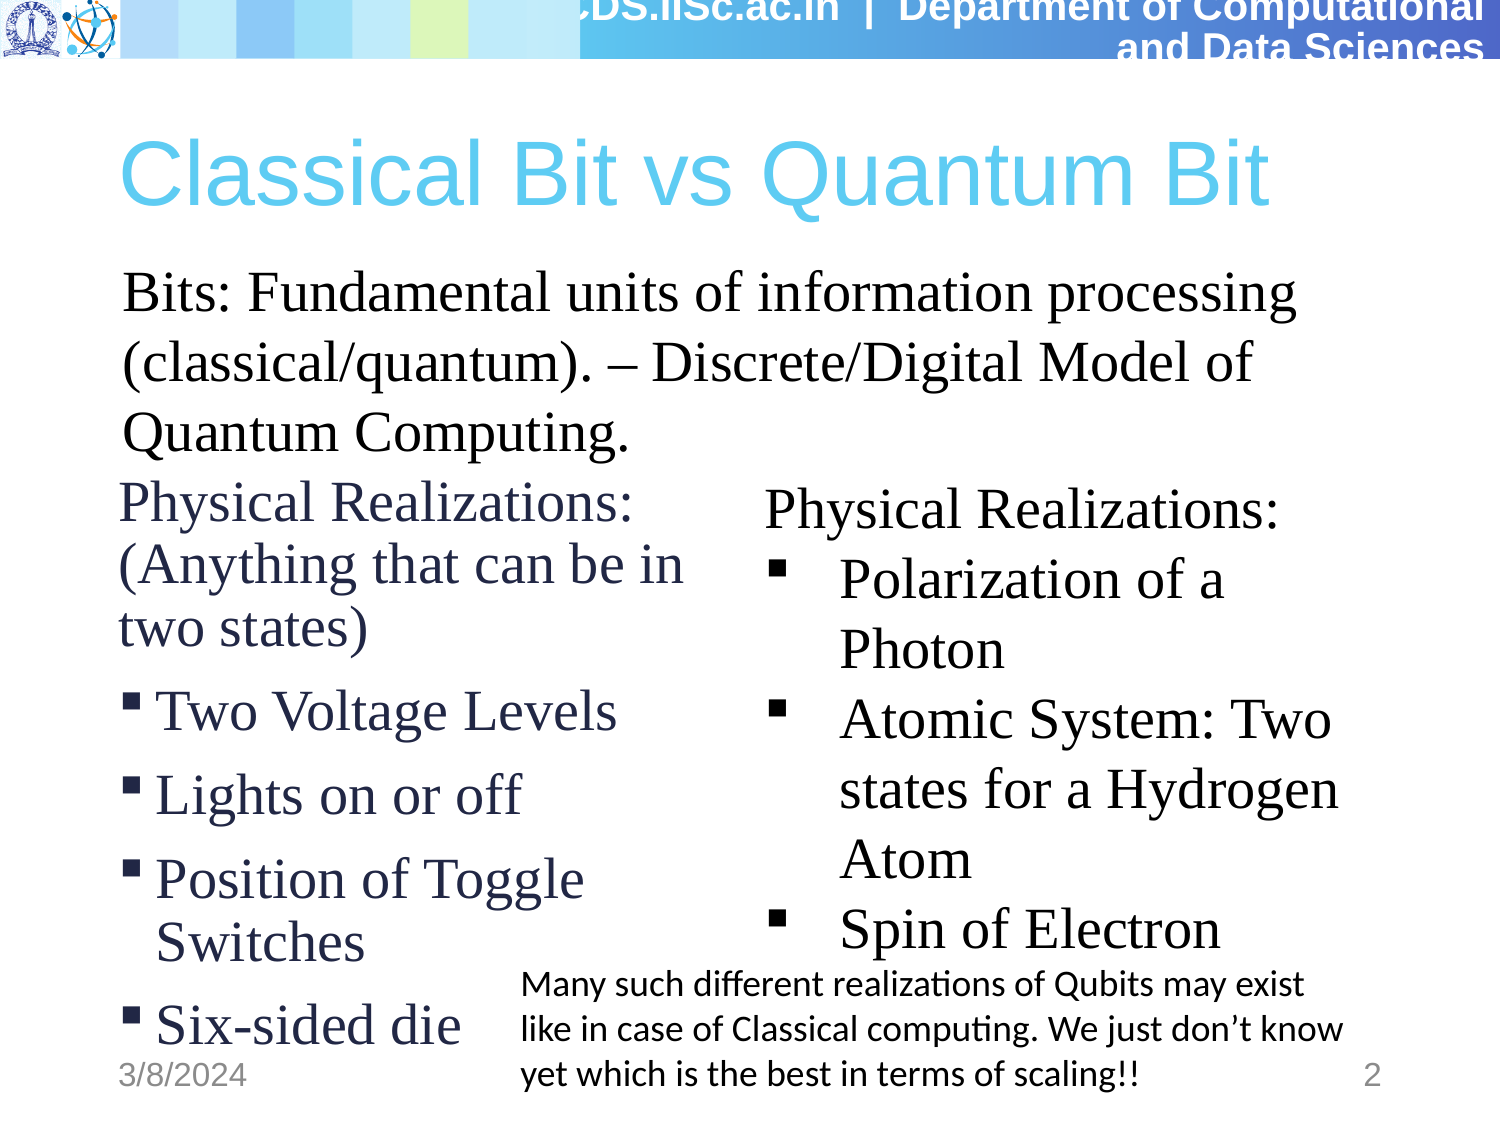

# Classical Bit vs Quantum Bit
Bits: Fundamental units of information processing (classical/quantum). – Discrete/Digital Model of Quantum Computing.
Physical Realizations: (Anything that can be in two states)
Two Voltage Levels
Lights on or off
Position of Toggle Switches
Six-sided die
Physical Realizations:
Polarization of a Photon
Atomic System: Two states for a Hydrogen Atom
Spin of Electron
Many such different realizations of Qubits may exist like in case of Classical computing. We just don’t know yet which is the best in terms of scaling!!
3/8/2024
2